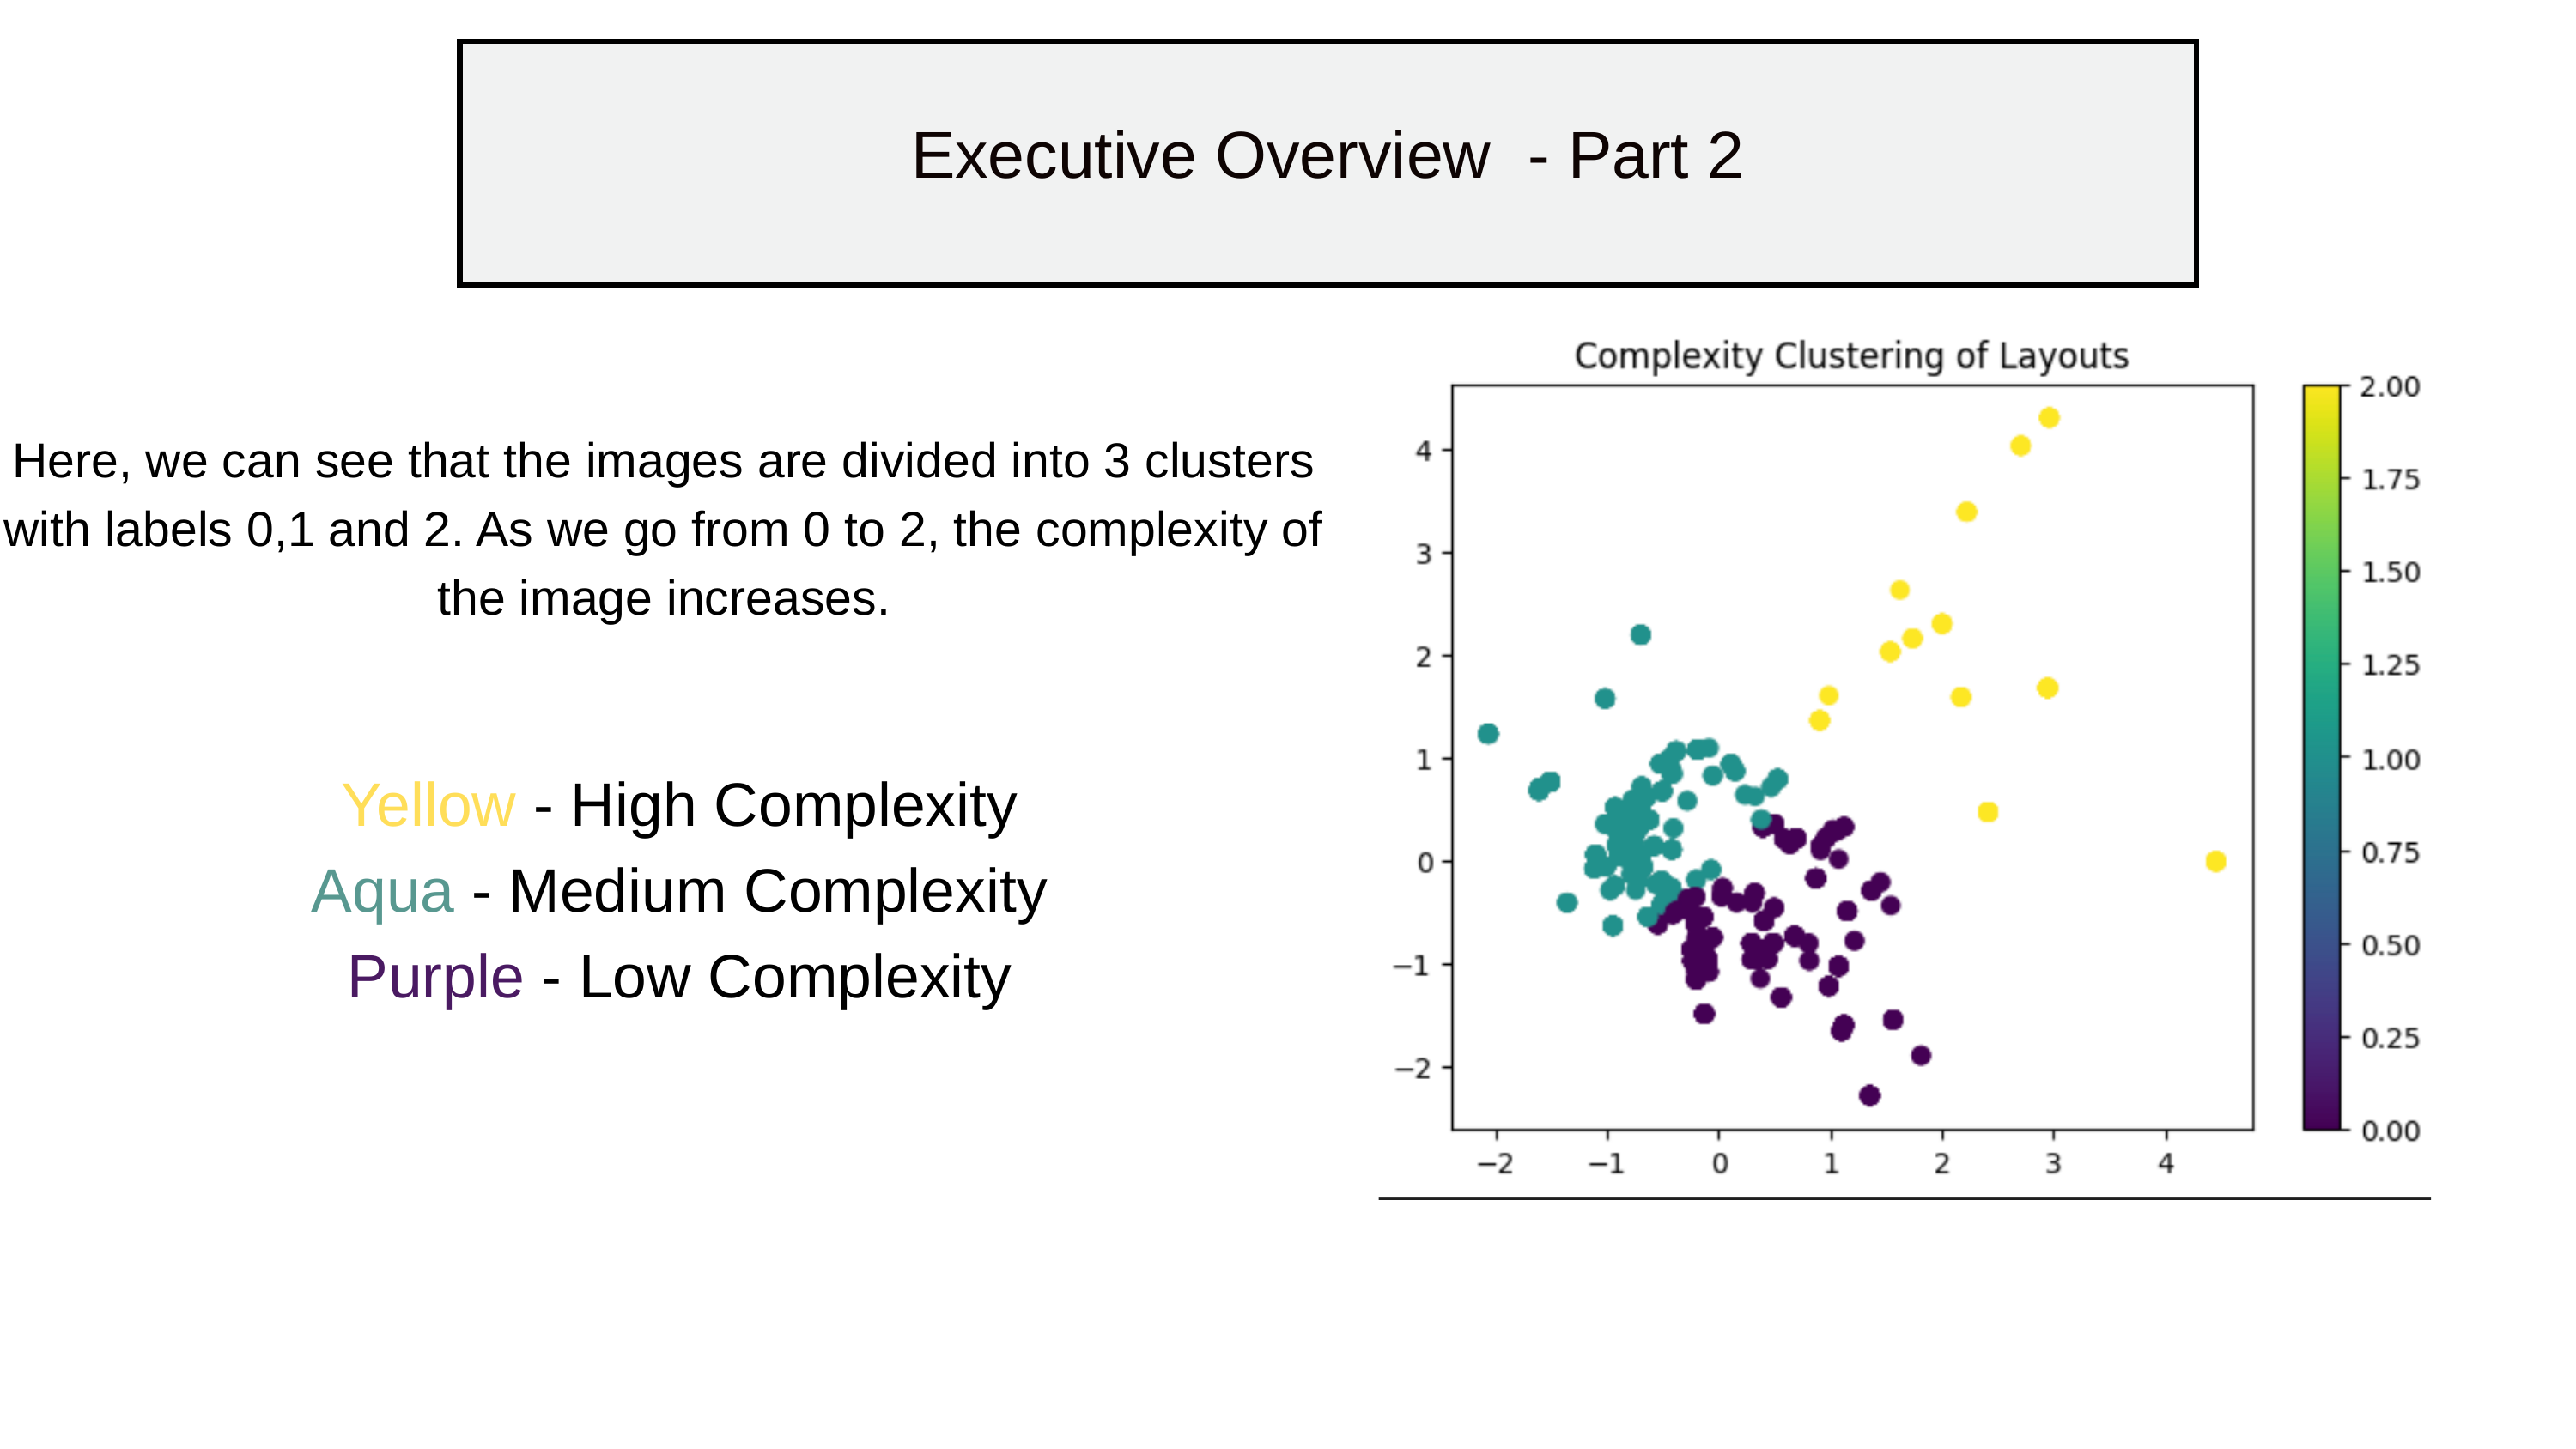

Executive Overview  - Part 2

Here, we can see that the images are divided into 3 clusters with labels 0,1 and 2. As we go from 0 to 2, the complexity of the image increases.
Yellow - High Complexity
Aqua - Medium Complexity
Purple - Low Complexity